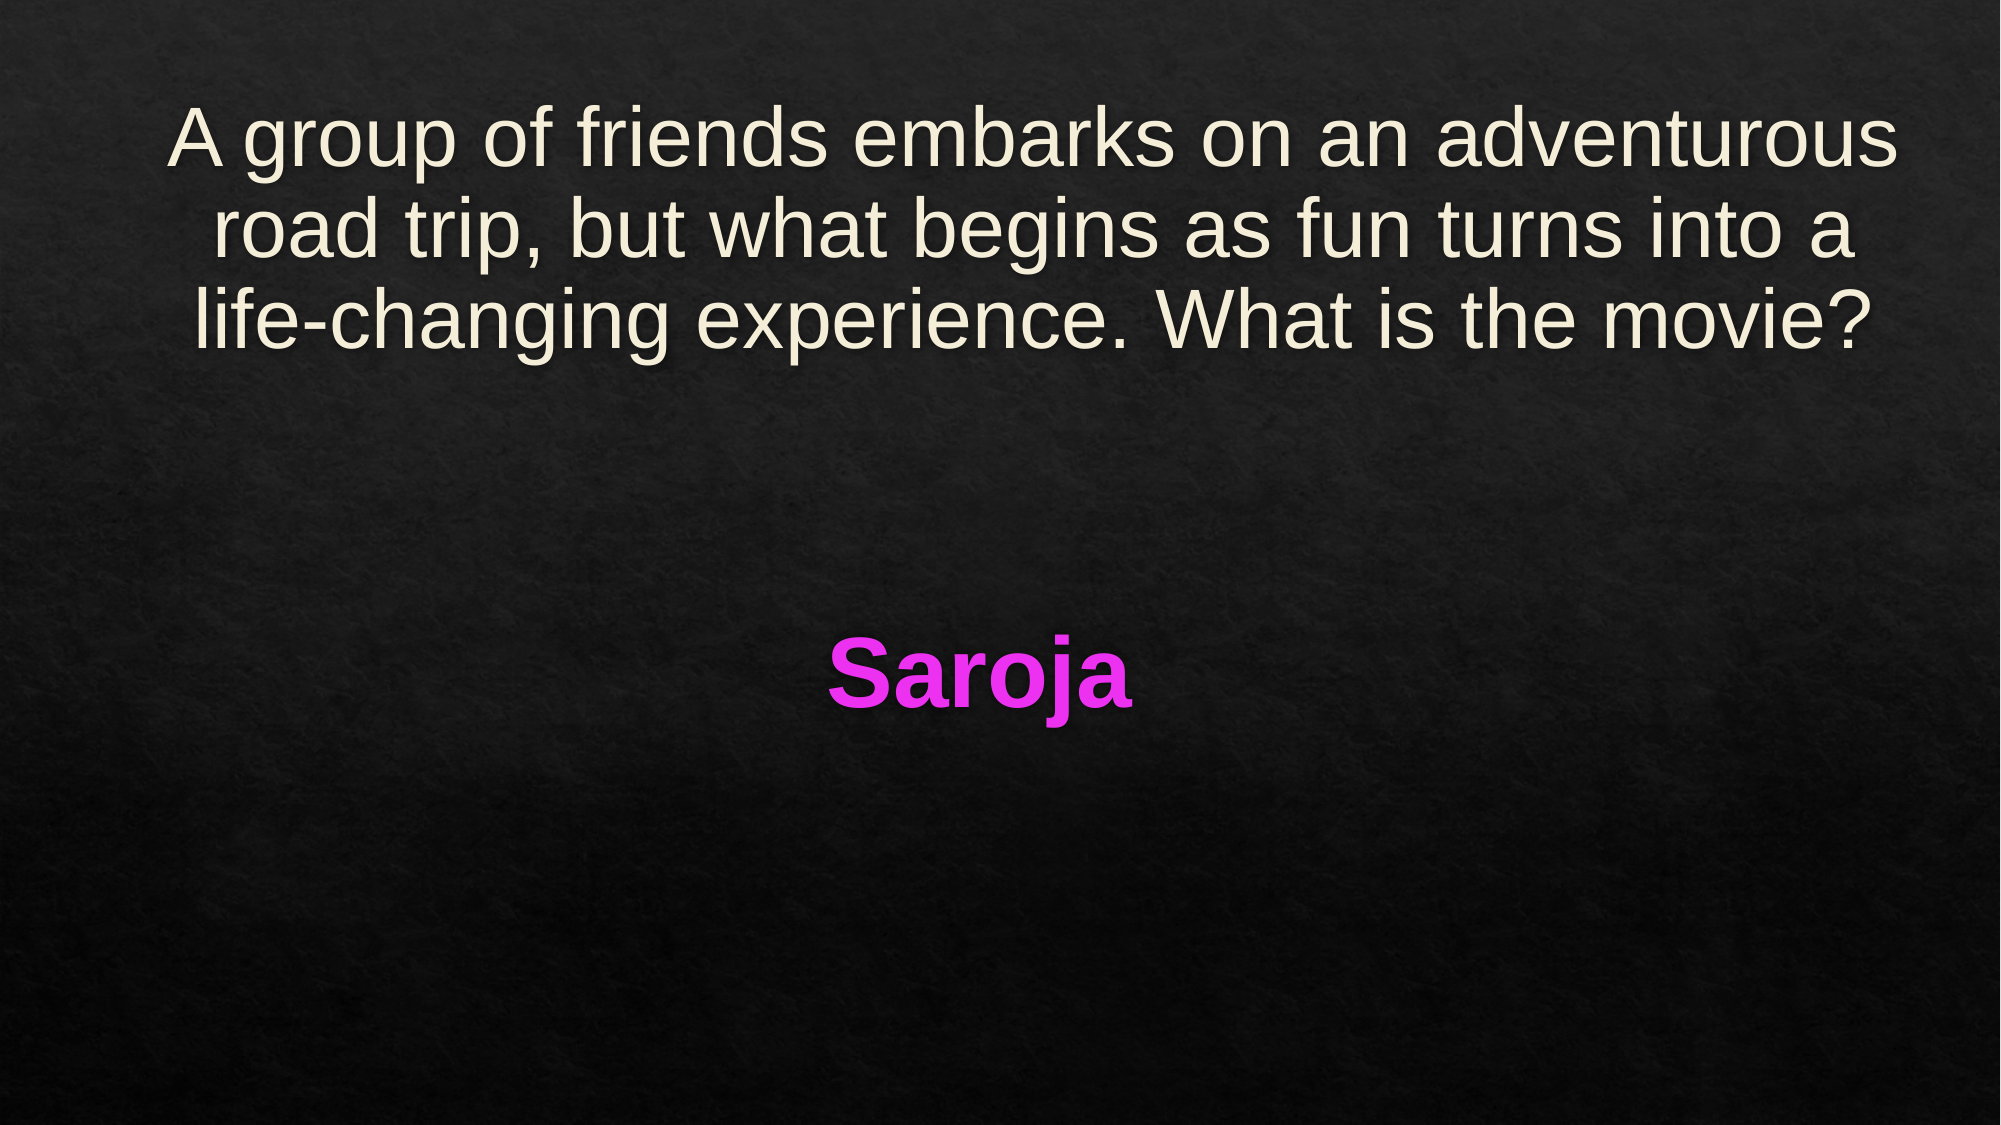

# A group of friends embarks on an adventurous road trip, but what begins as fun turns into a life-changing experience. What is the movie?
Saroja